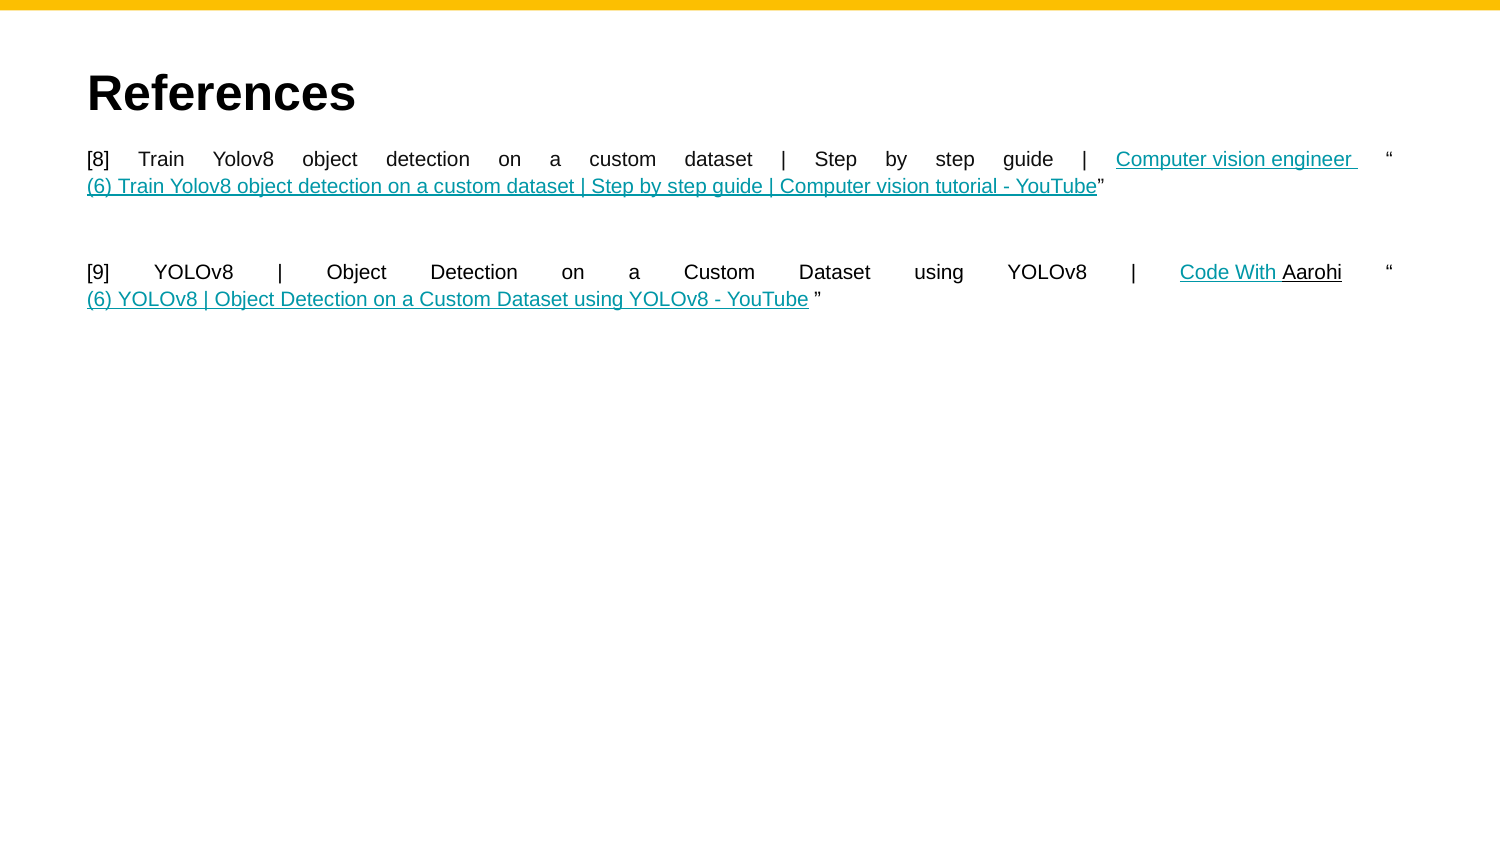

References
[8] Train Yolov8 object detection on a custom dataset | Step by step guide | Computer vision engineer  “(6) Train Yolov8 object detection on a custom dataset | Step by step guide | Computer vision tutorial - YouTube”

[9] YOLOv8 | Object Detection on a Custom Dataset using YOLOv8 | Code With Aarohi “(6) YOLOv8 | Object Detection on a Custom Dataset using YOLOv8 - YouTube ”

Photo by Pixabay